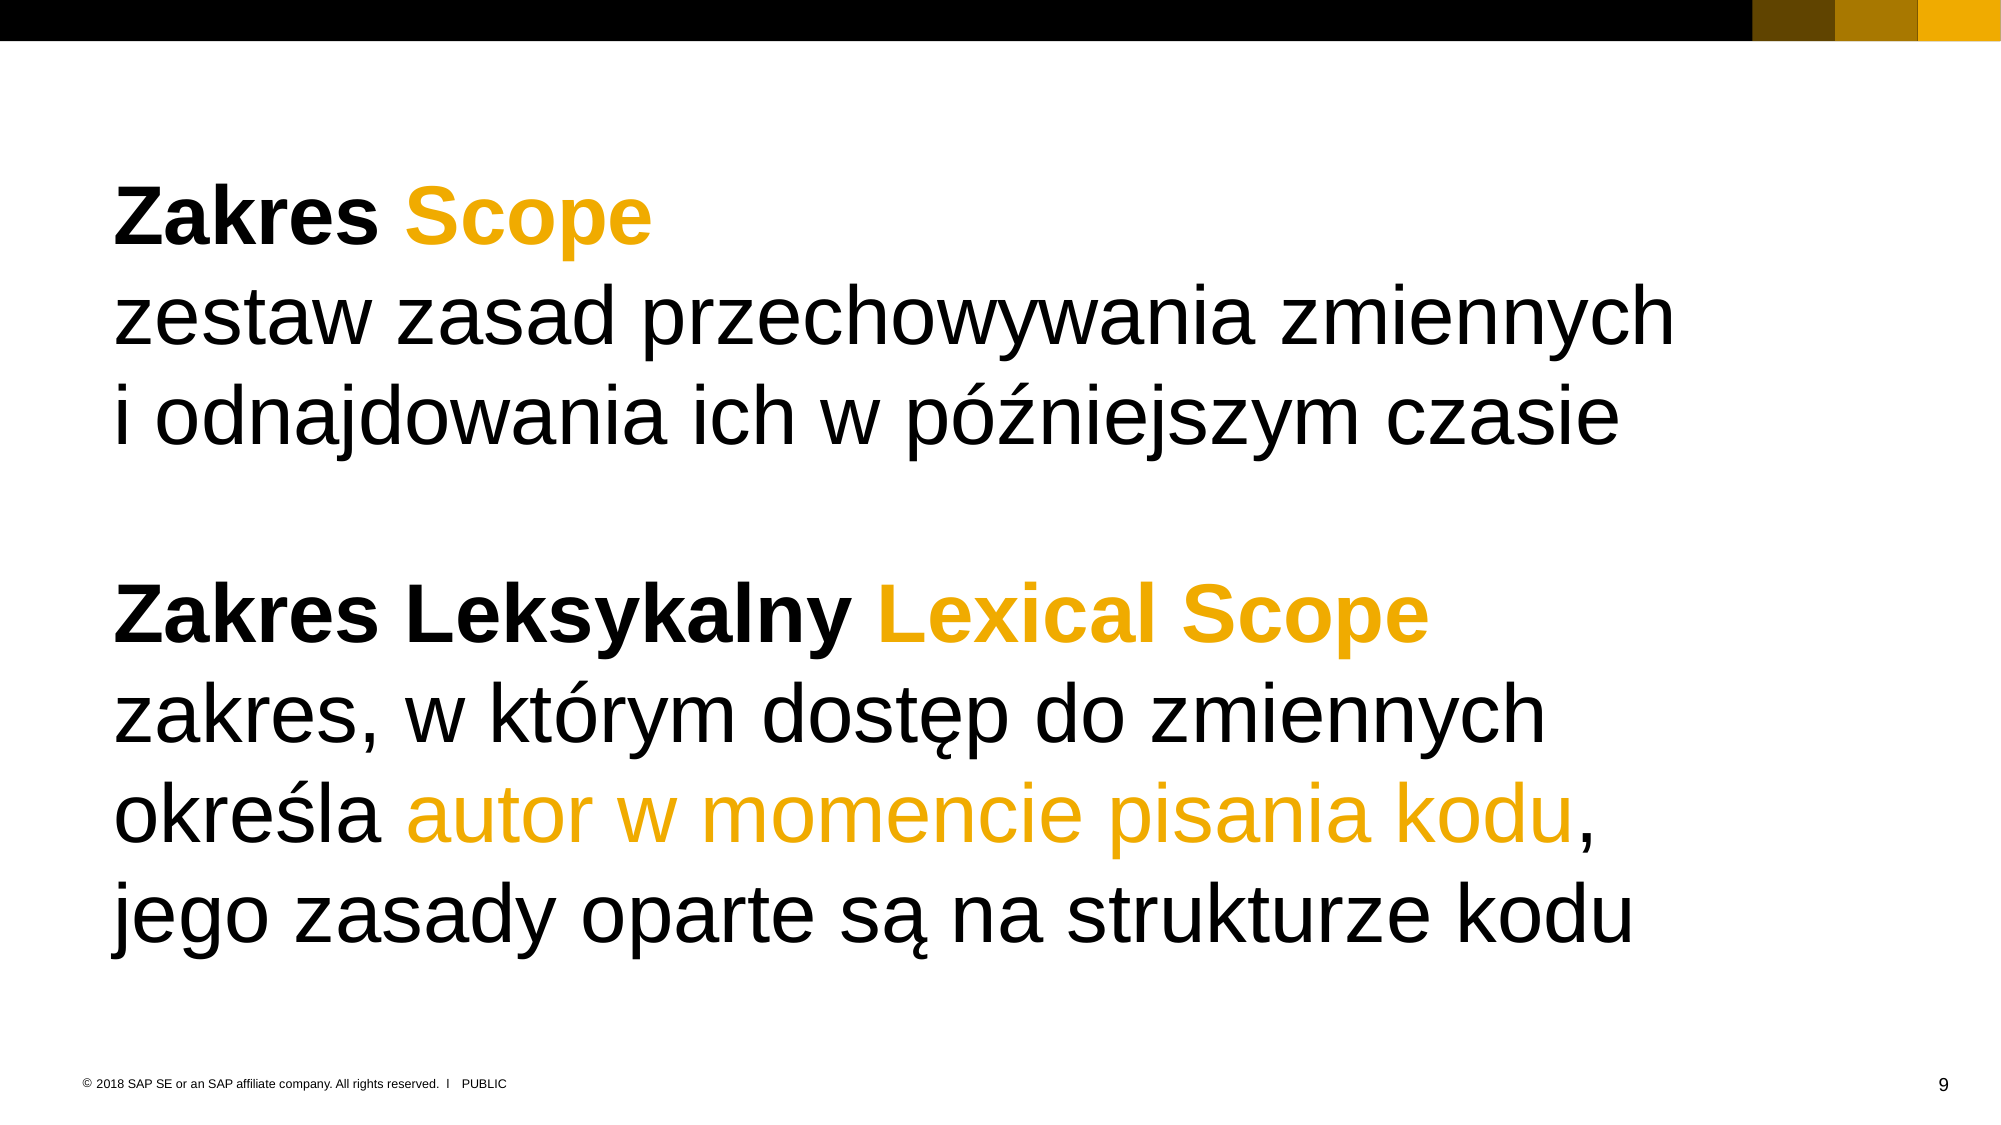

Zakres Scope
zestaw zasad przechowywania zmiennych i odnajdowania ich w późniejszym czasie
Zakres Leksykalny Lexical Scope
zakres, w którym dostęp do zmiennych określa autor w momencie pisania kodu,
jego zasady oparte są na strukturze kodu